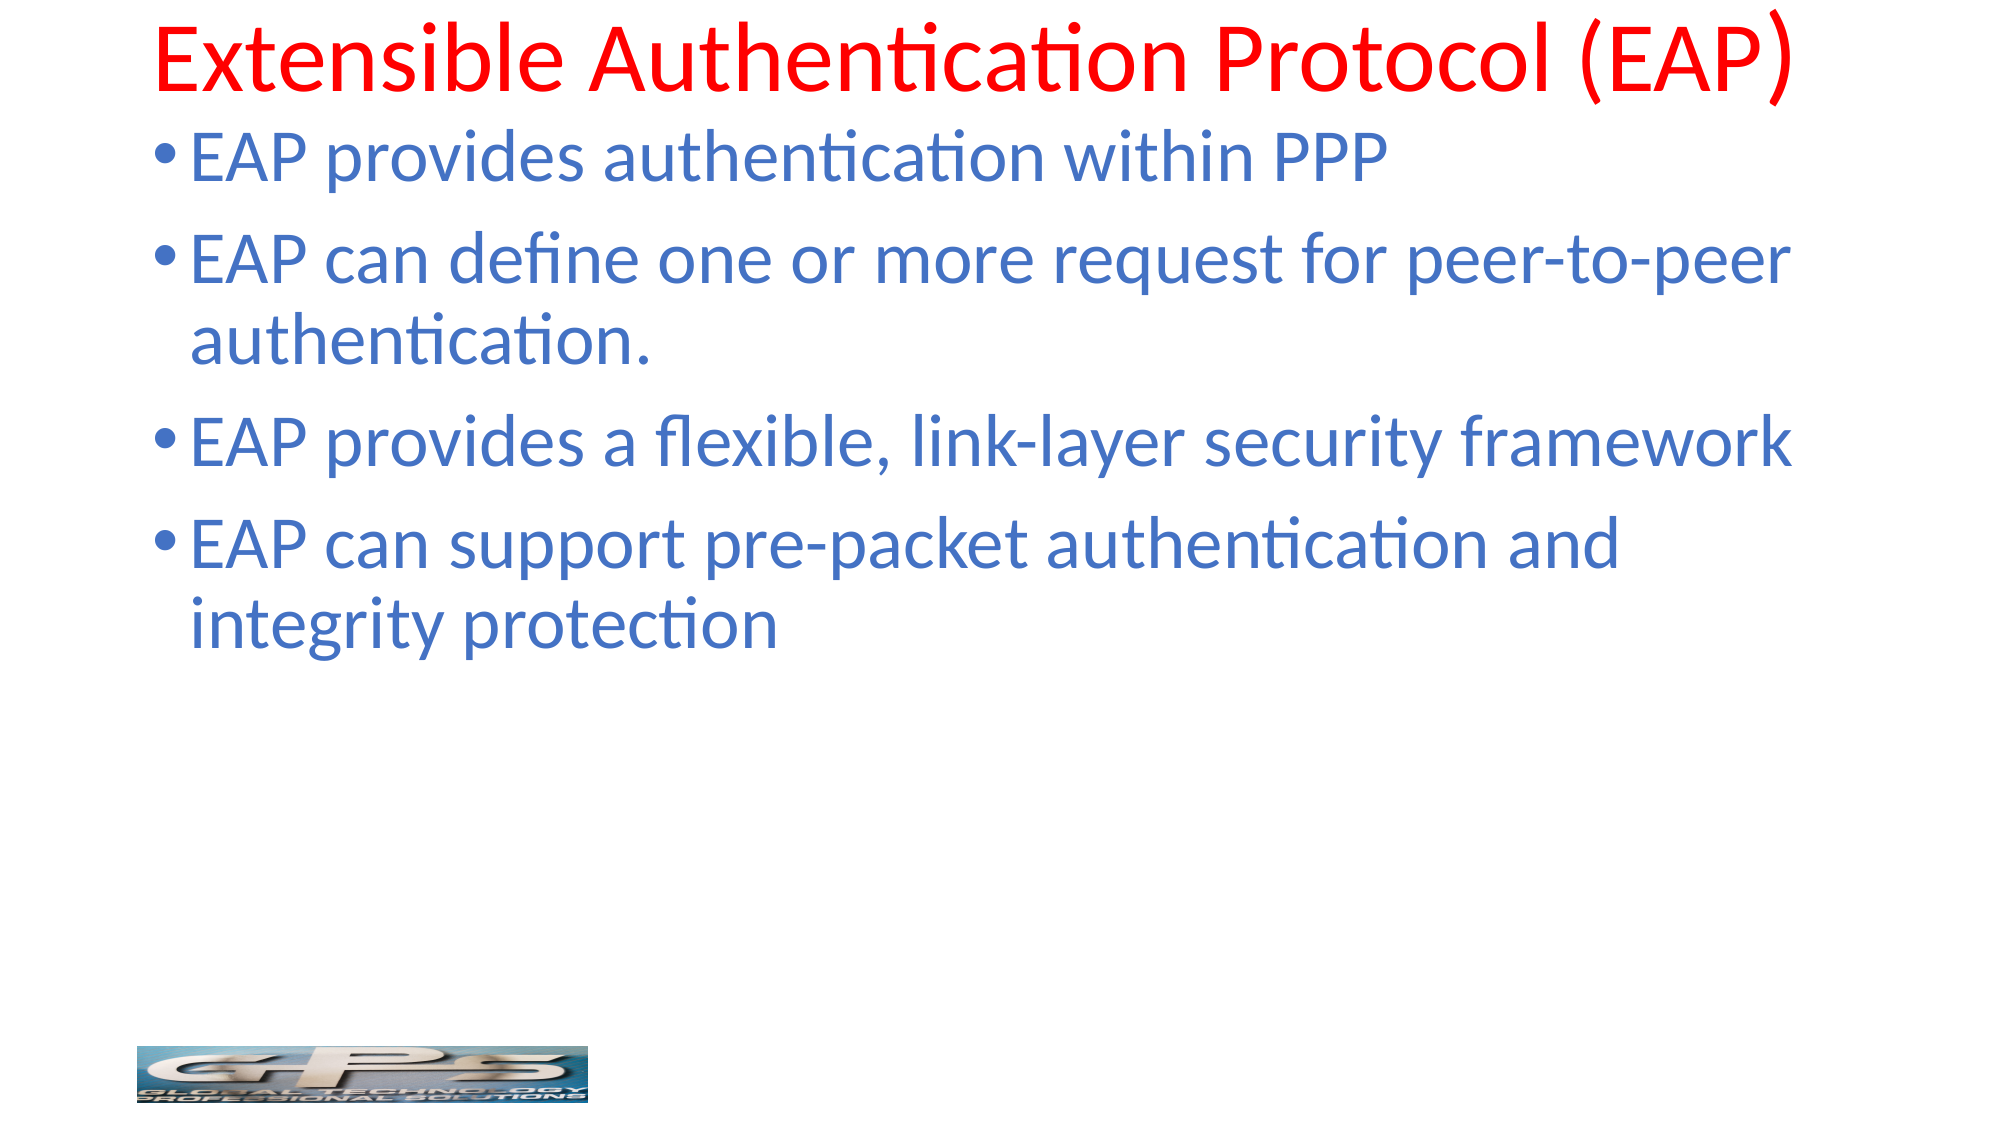

# Extensible Authentication Protocol (EAP)
EAP provides authentication within PPP
EAP can define one or more request for peer-to-peer authentication.
EAP provides a flexible, link-layer security framework
EAP can support pre-packet authentication and integrity protection